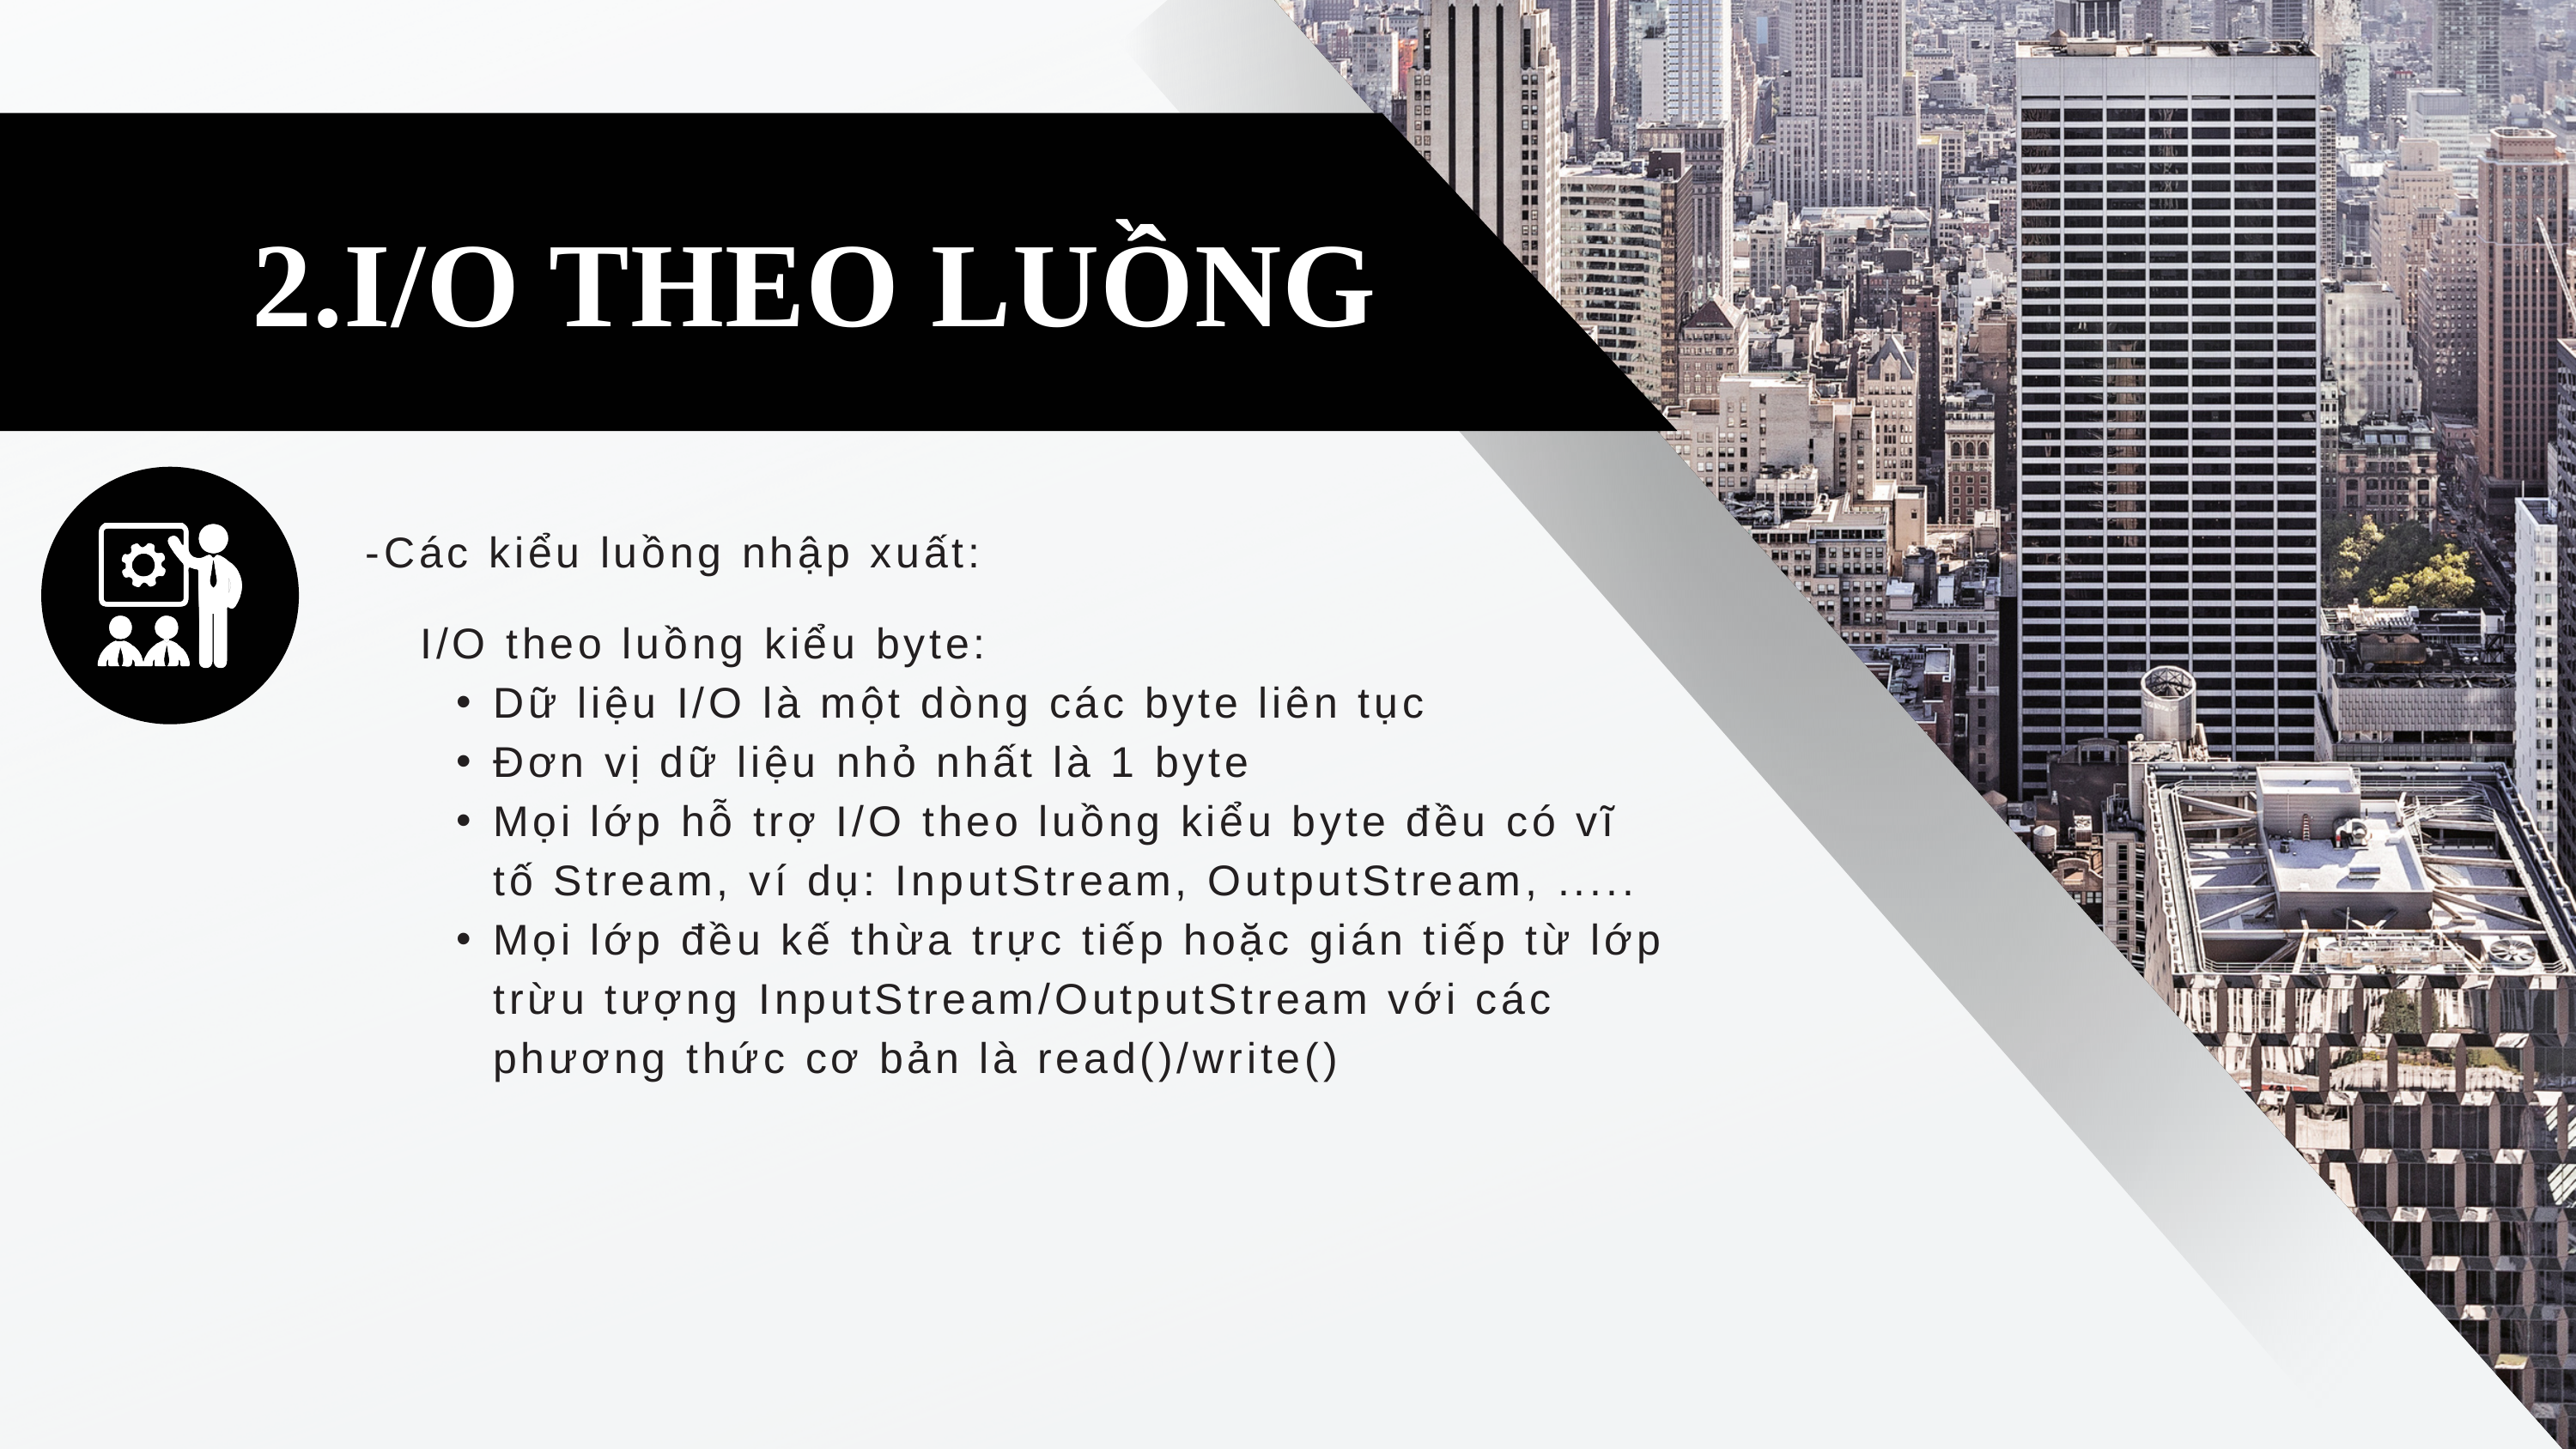

2.I/O THEO LUỒNG

-Các kiểu luồng nhập xuất:

I/O theo luồng kiểu byte:
Dữ liệu I/O là một dòng các byte liên tục
Đơn vị dữ liệu nhỏ nhất là 1 byte
Mọi lớp hỗ trợ I/O theo luồng kiểu byte đều có vĩ tố Stream, ví dụ: InputStream, OutputStream, .....
Mọi lớp đều kế thừa trực tiếp hoặc gián tiếp từ lớp trừu tượng InputStream/OutputStream với các phương thức cơ bản là read()/write()